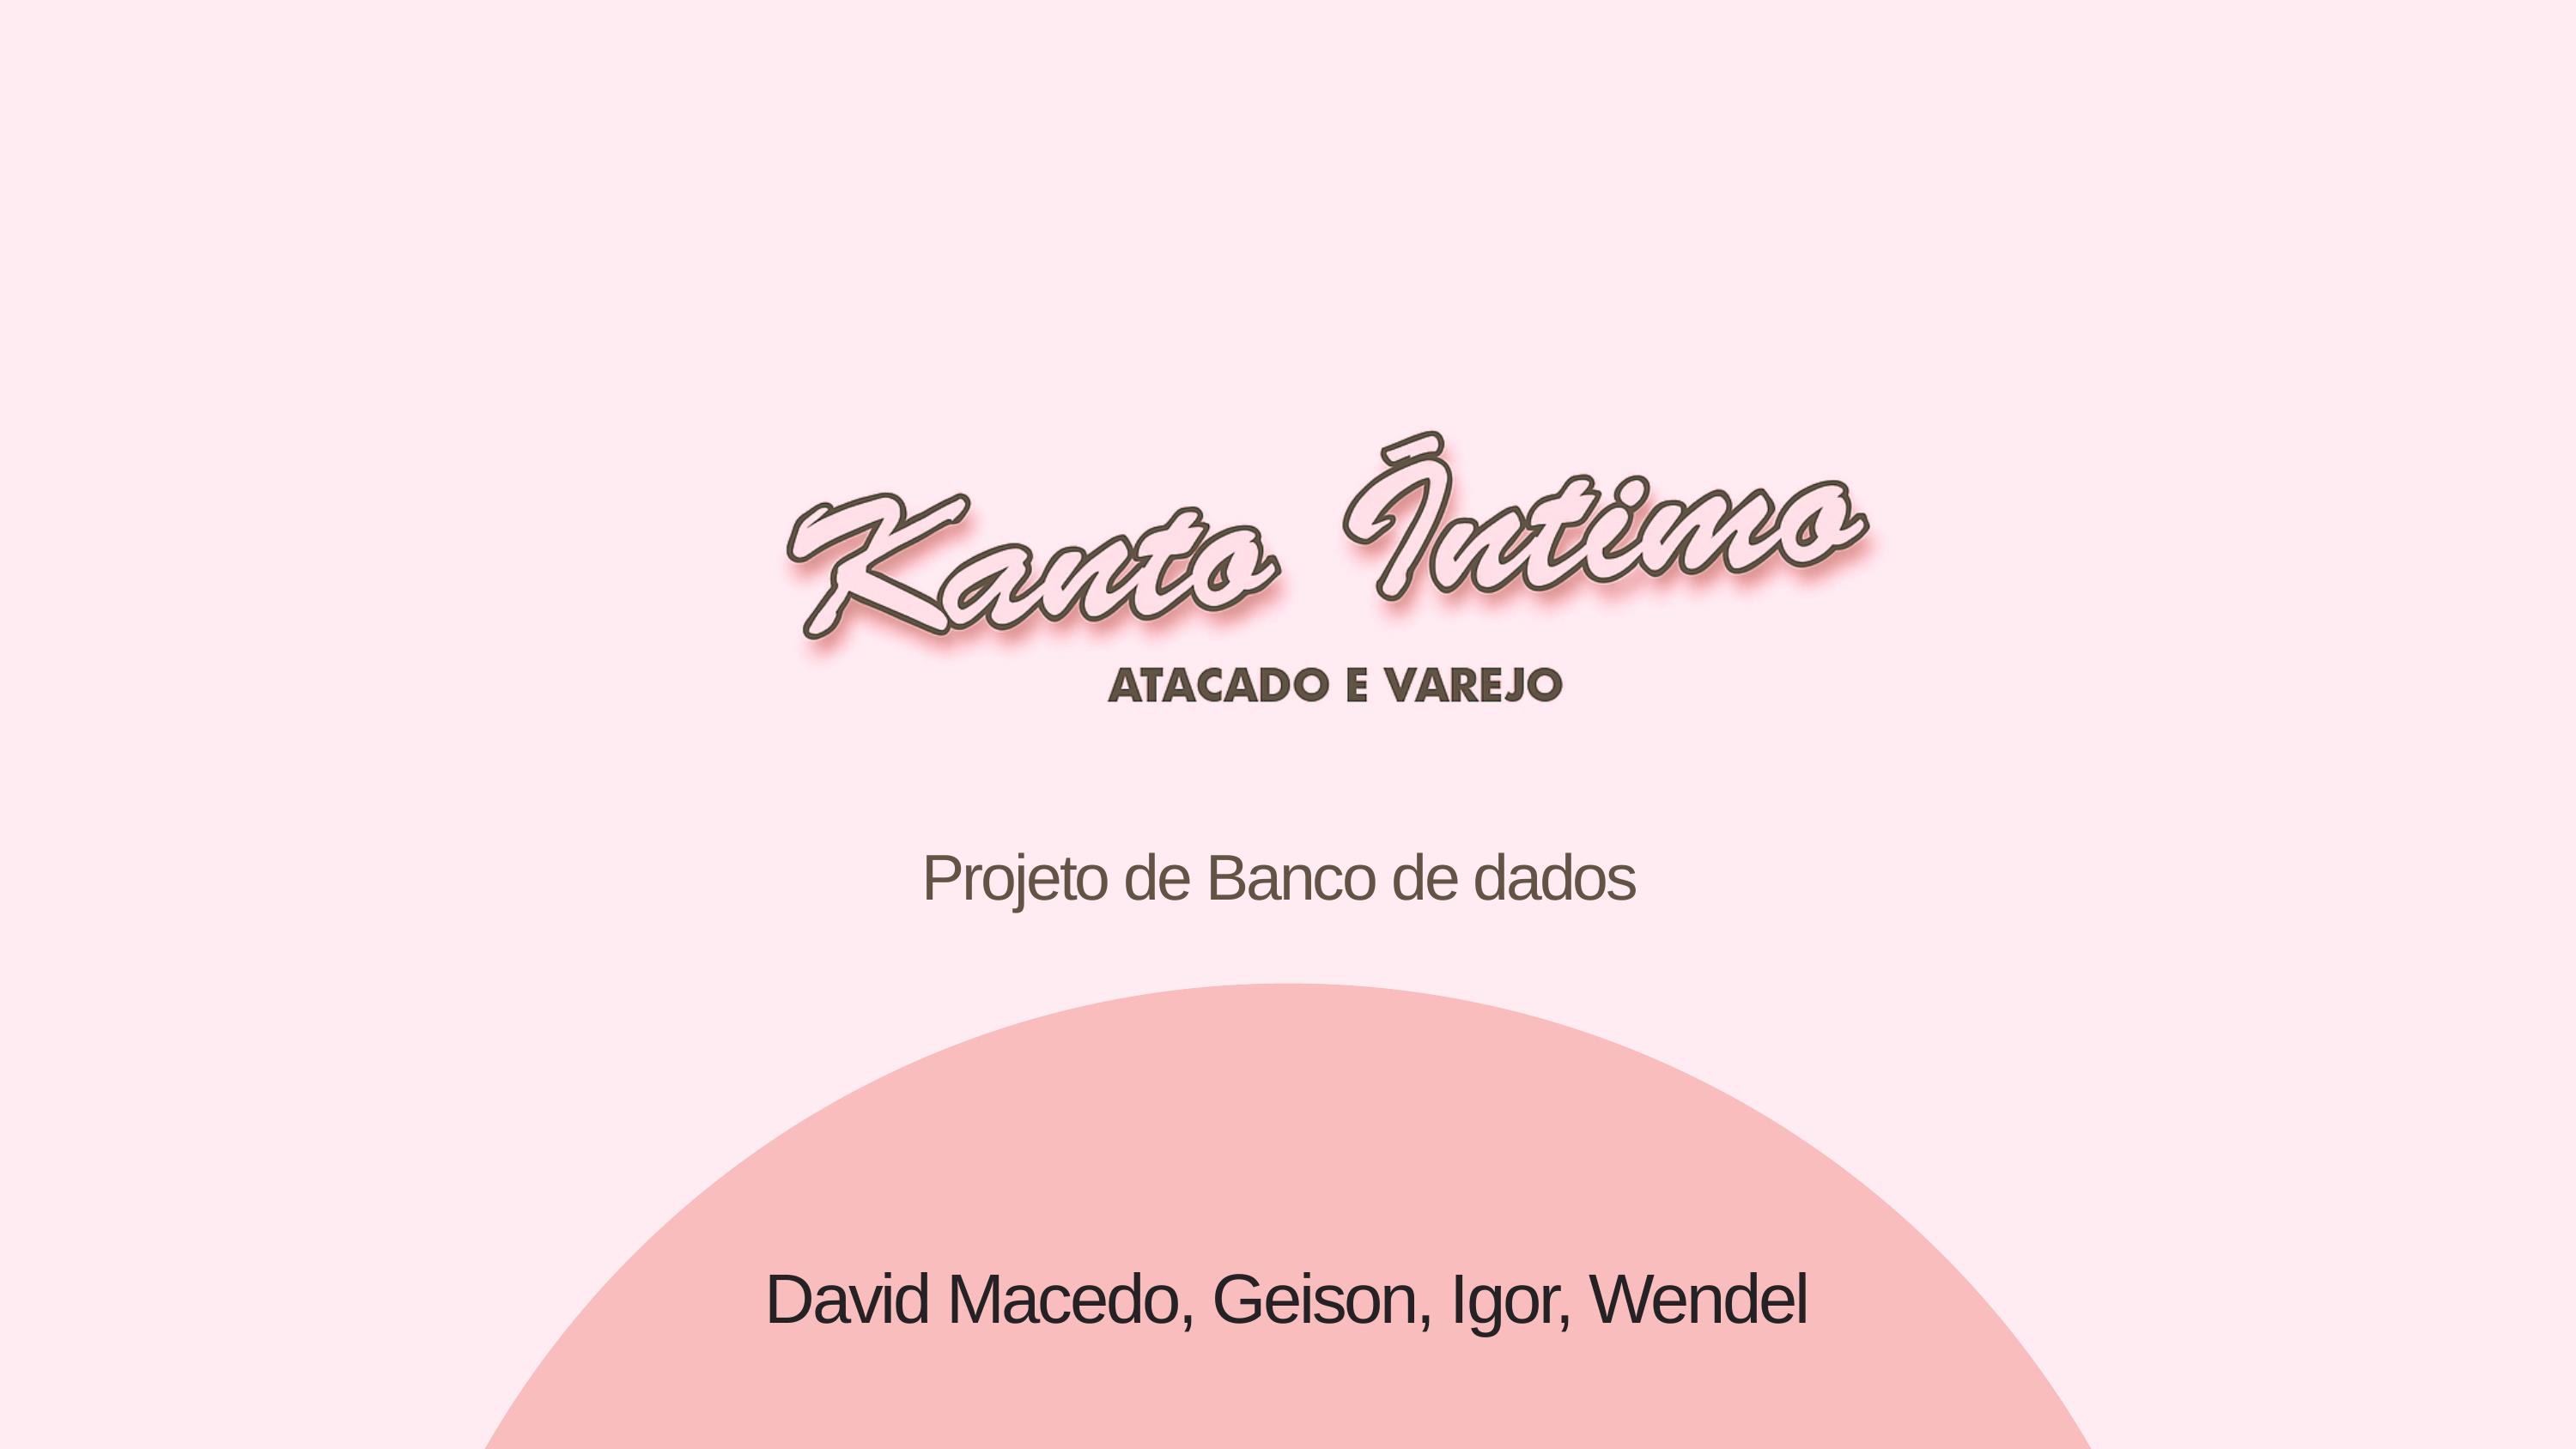

Projeto de Banco de dados

David Macedo, Geison, Igor, Wendel